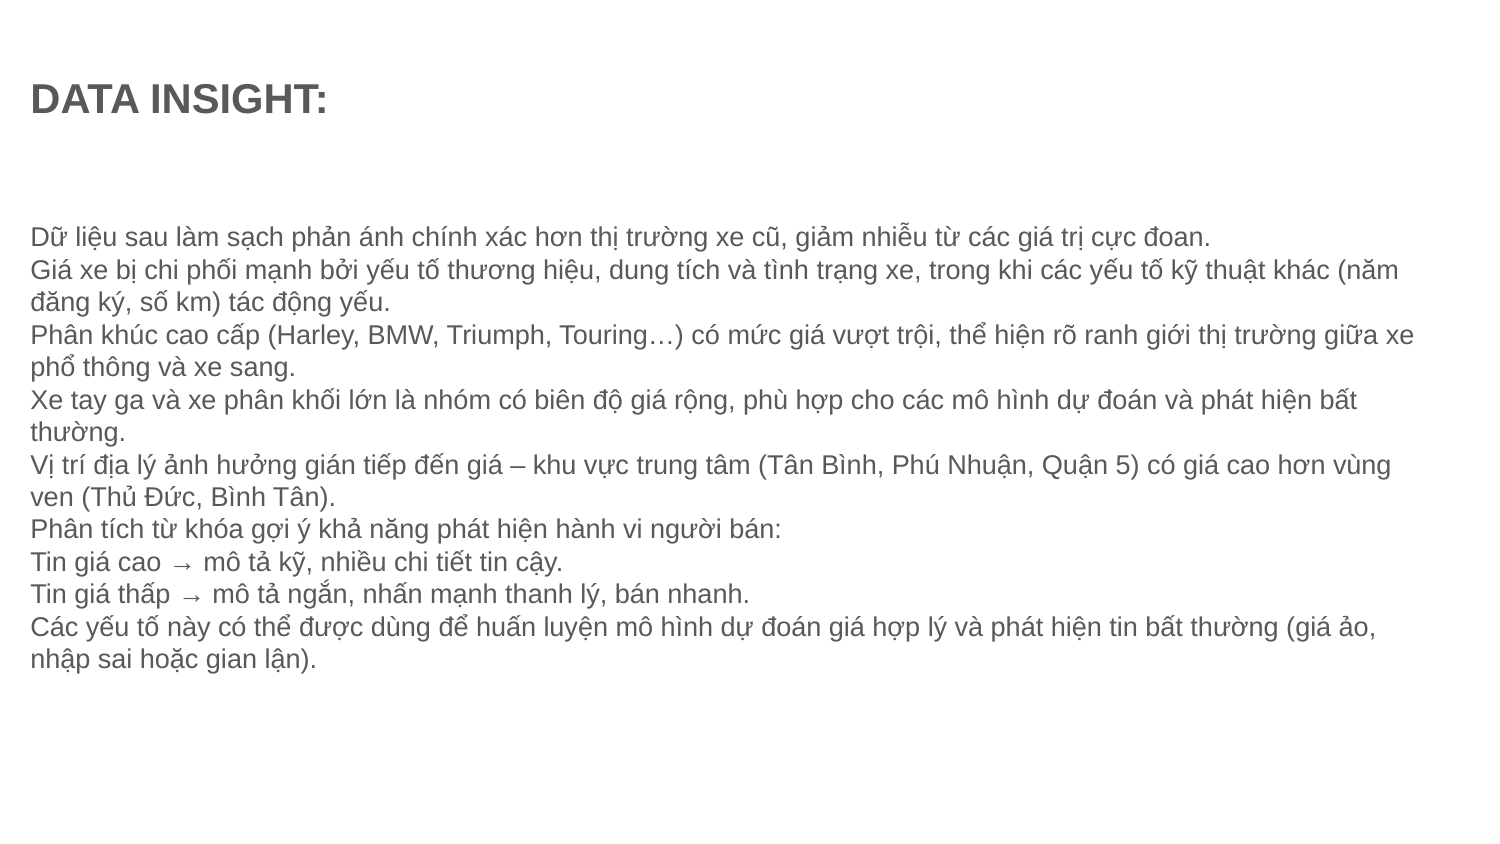

DATA INSIGHT:

Dữ liệu sau làm sạch phản ánh chính xác hơn thị trường xe cũ, giảm nhiễu từ các giá trị cực đoan.
Giá xe bị chi phối mạnh bởi yếu tố thương hiệu, dung tích và tình trạng xe, trong khi các yếu tố kỹ thuật khác (năm đăng ký, số km) tác động yếu.
Phân khúc cao cấp (Harley, BMW, Triumph, Touring…) có mức giá vượt trội, thể hiện rõ ranh giới thị trường giữa xe phổ thông và xe sang.
Xe tay ga và xe phân khối lớn là nhóm có biên độ giá rộng, phù hợp cho các mô hình dự đoán và phát hiện bất thường.
Vị trí địa lý ảnh hưởng gián tiếp đến giá – khu vực trung tâm (Tân Bình, Phú Nhuận, Quận 5) có giá cao hơn vùng ven (Thủ Đức, Bình Tân).
Phân tích từ khóa gợi ý khả năng phát hiện hành vi người bán:
Tin giá cao → mô tả kỹ, nhiều chi tiết tin cậy.
Tin giá thấp → mô tả ngắn, nhấn mạnh thanh lý, bán nhanh.
Các yếu tố này có thể được dùng để huấn luyện mô hình dự đoán giá hợp lý và phát hiện tin bất thường (giá ảo, nhập sai hoặc gian lận).